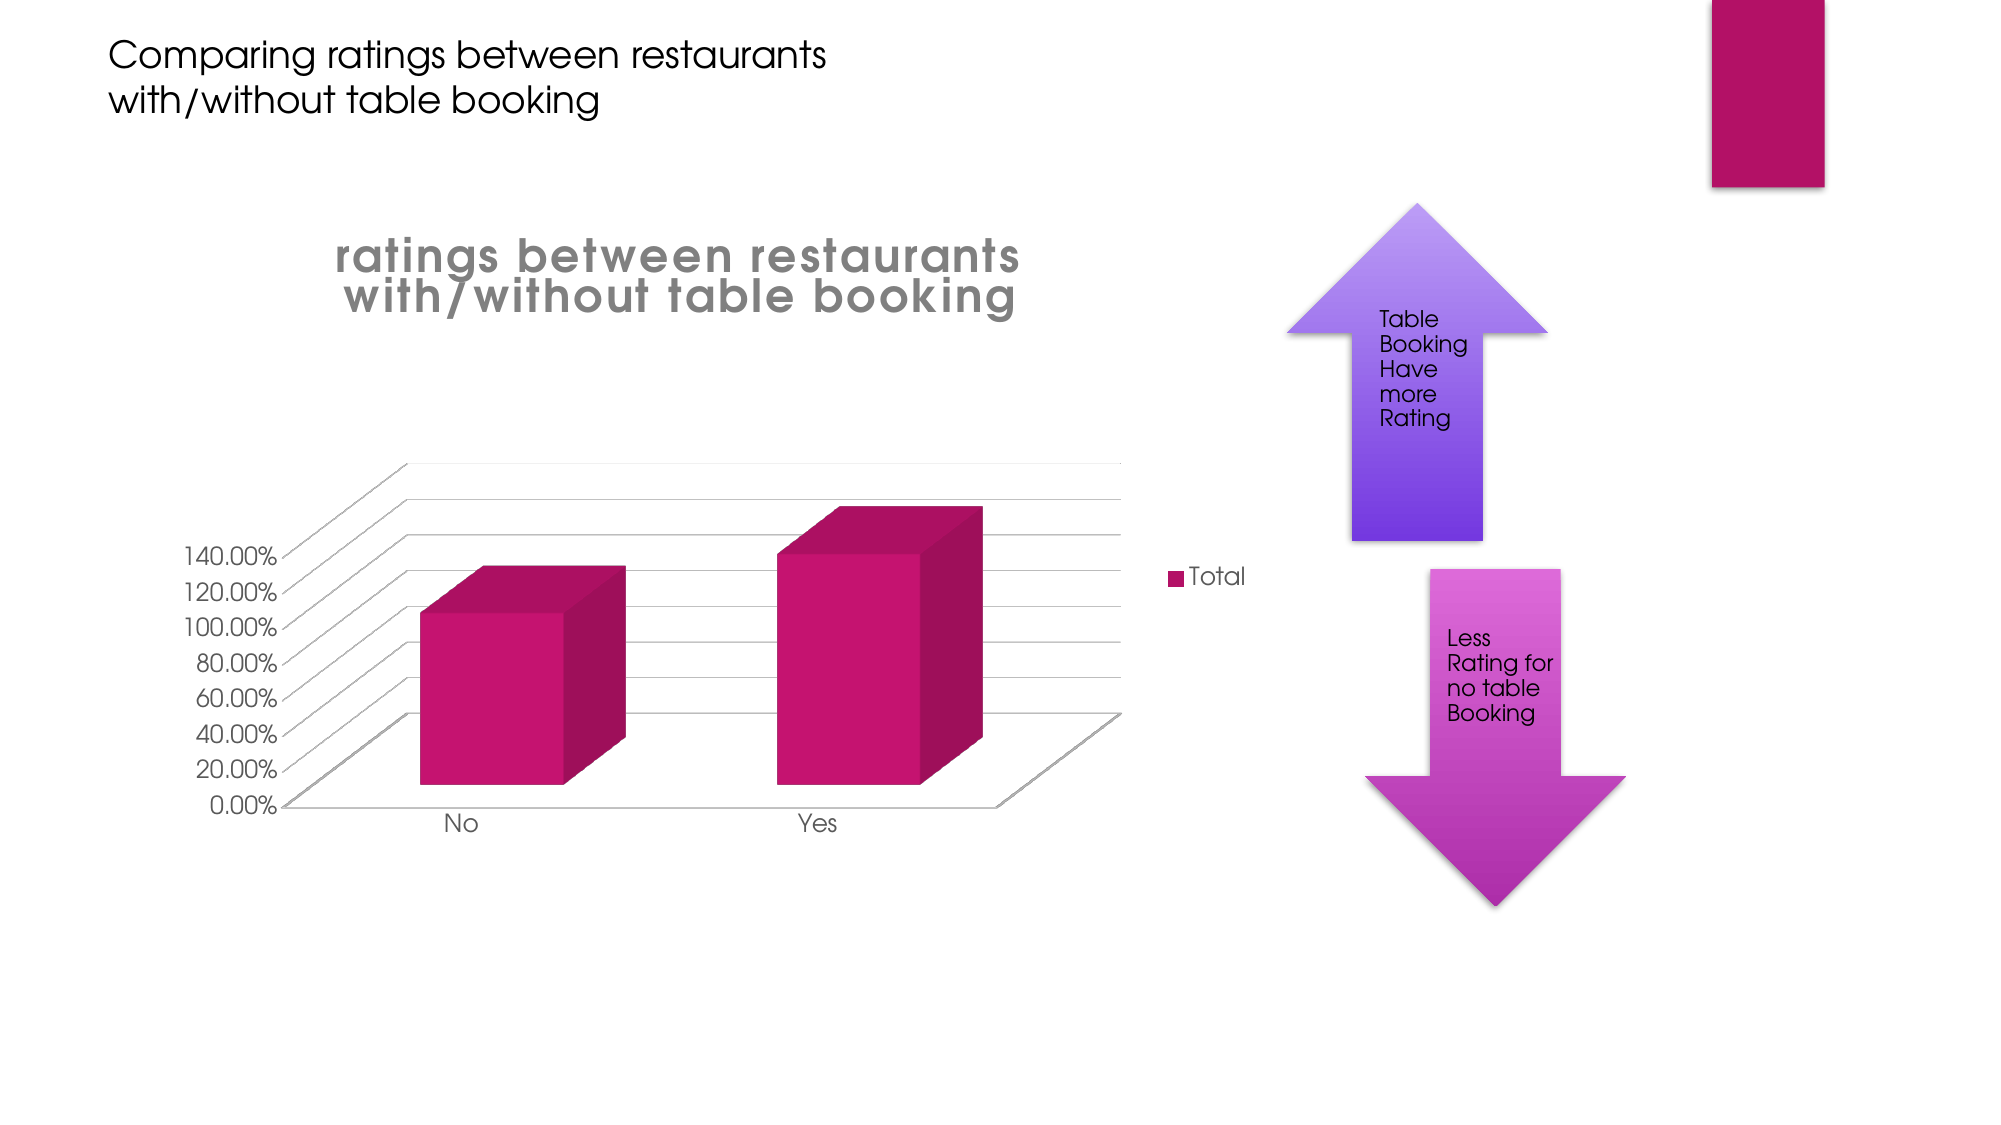

Comparing ratings between restaurants with/without table booking

[unsupported chart]

Table Booking Have more Rating
Less Rating for no table Booking